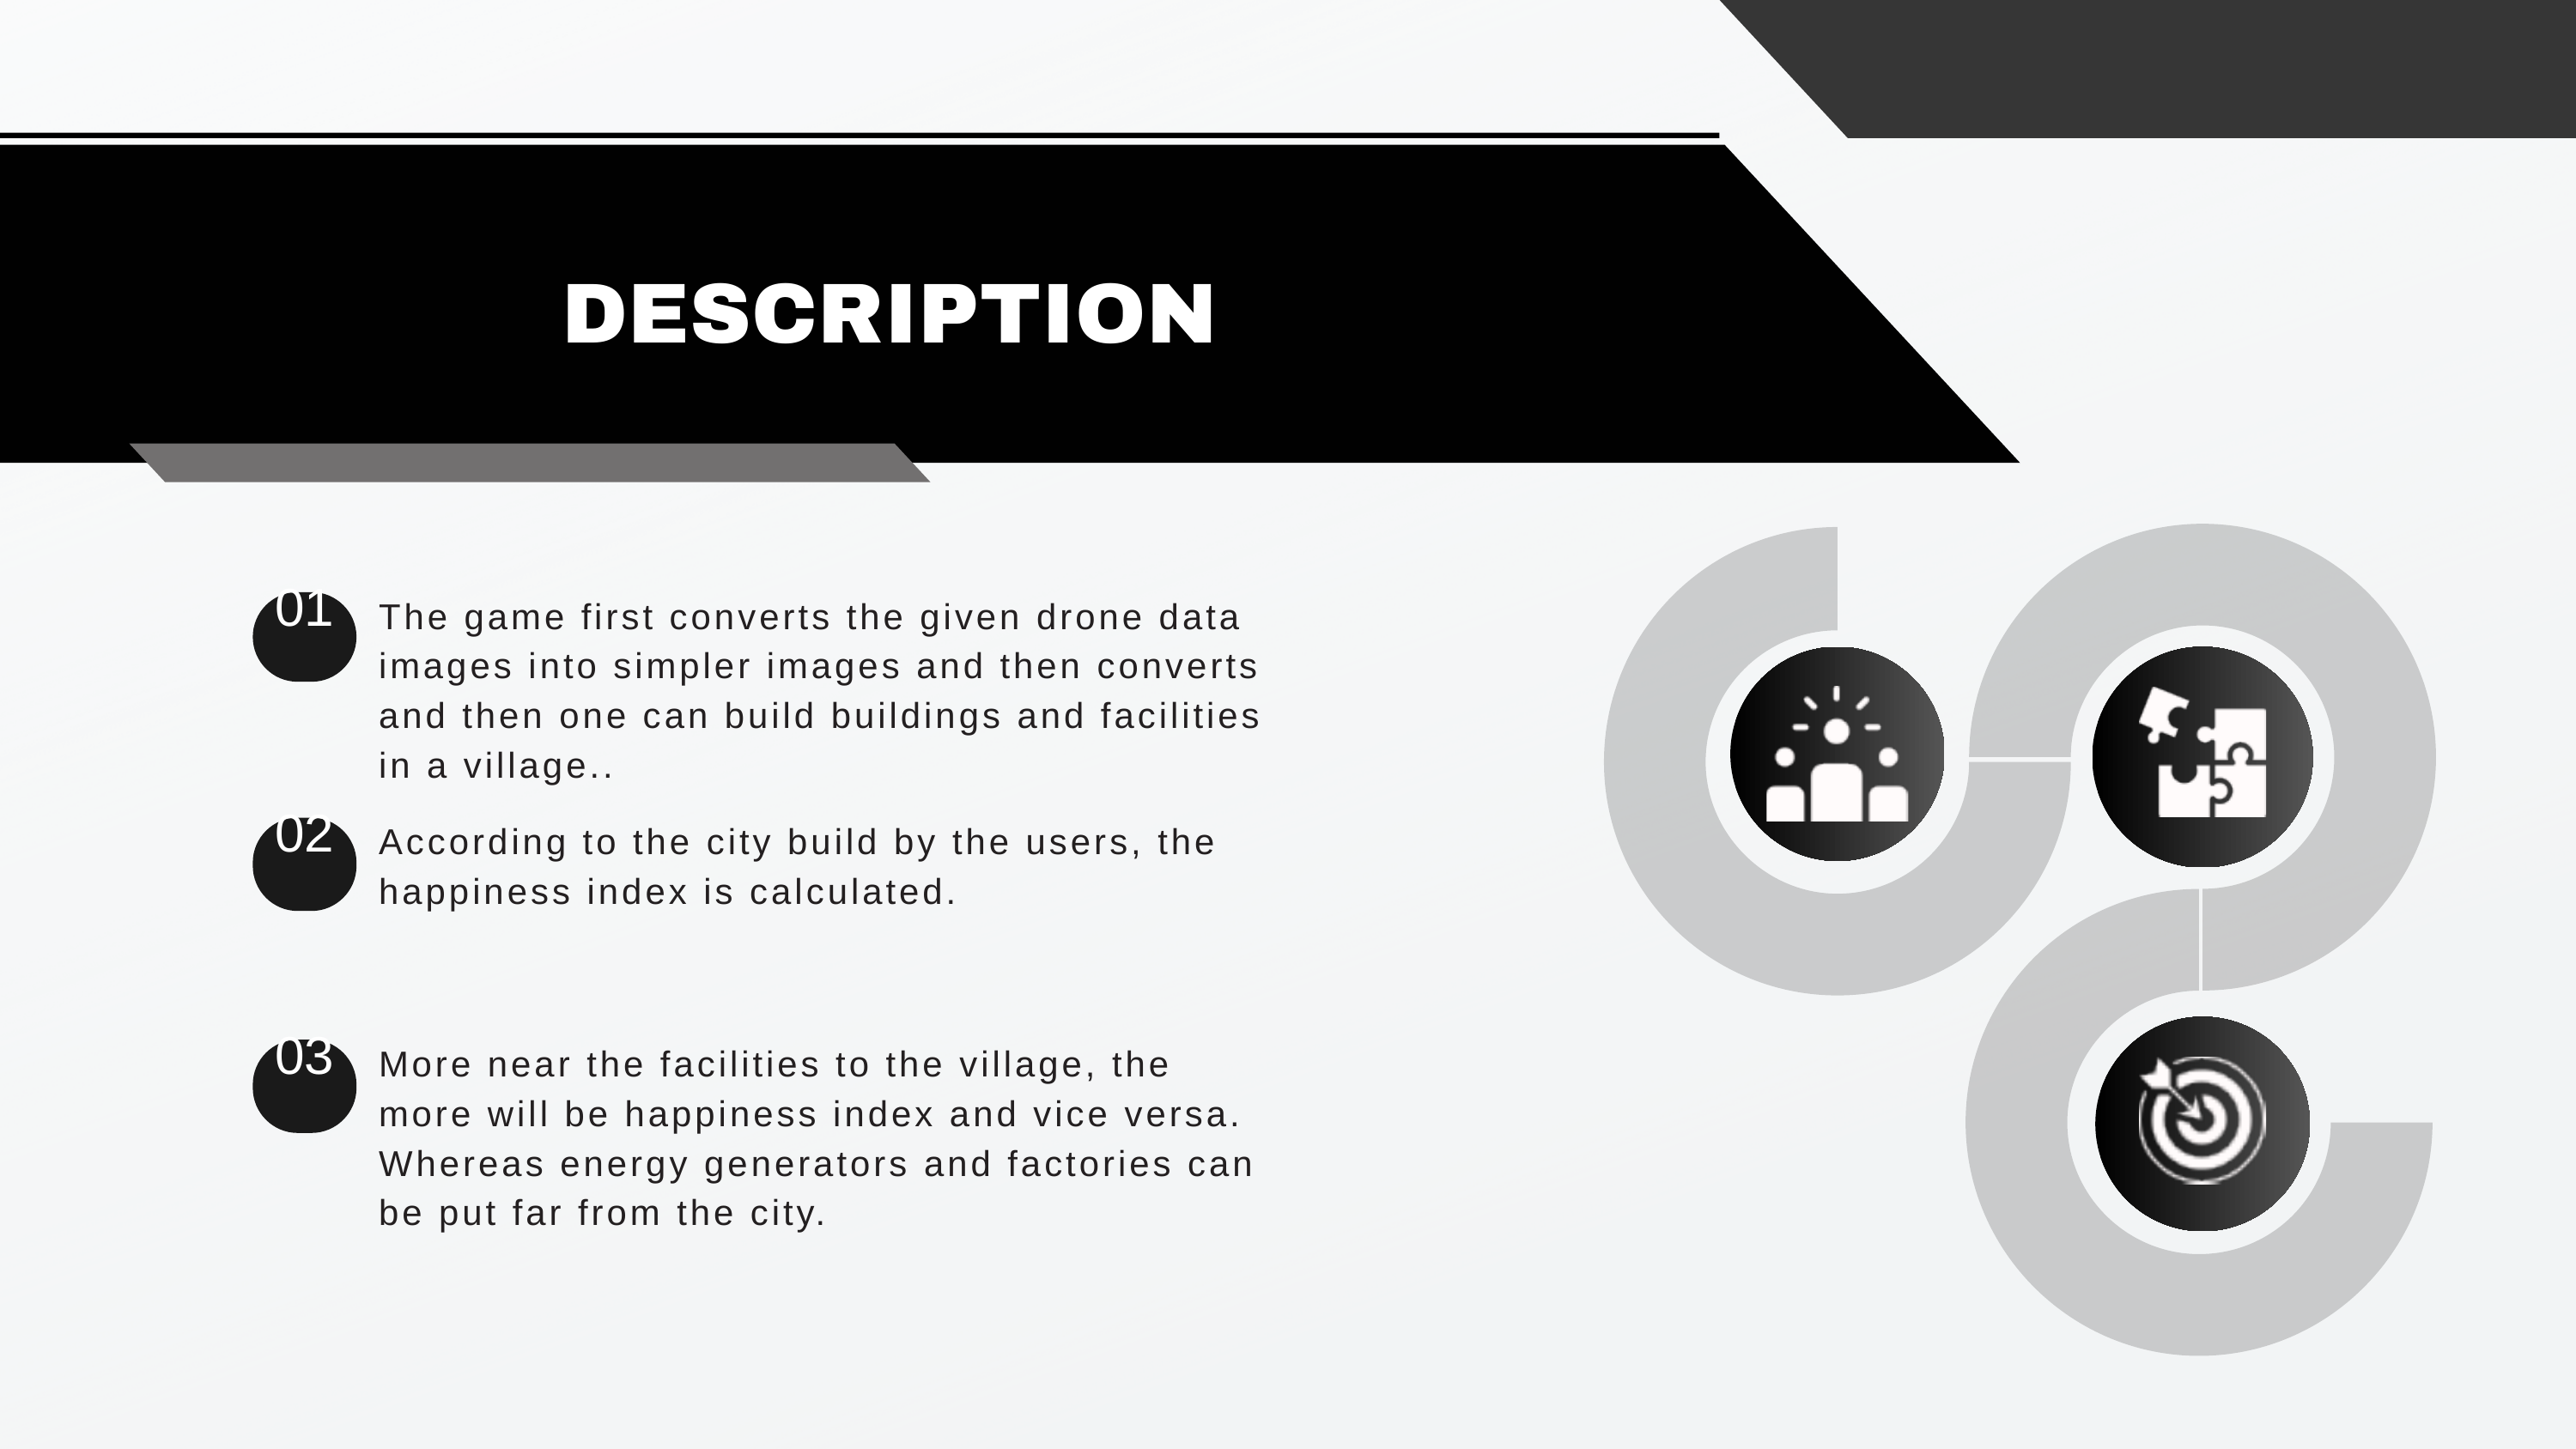

DESCRIPTION

The game first converts the given drone data images into simpler images and then converts and then one can build buildings and facilities in a village..

01

According to the city build by the users, the happiness index is calculated.

02

More near the facilities to the village, the more will be happiness index and vice versa.
Whereas energy generators and factories can be put far from the city.

03